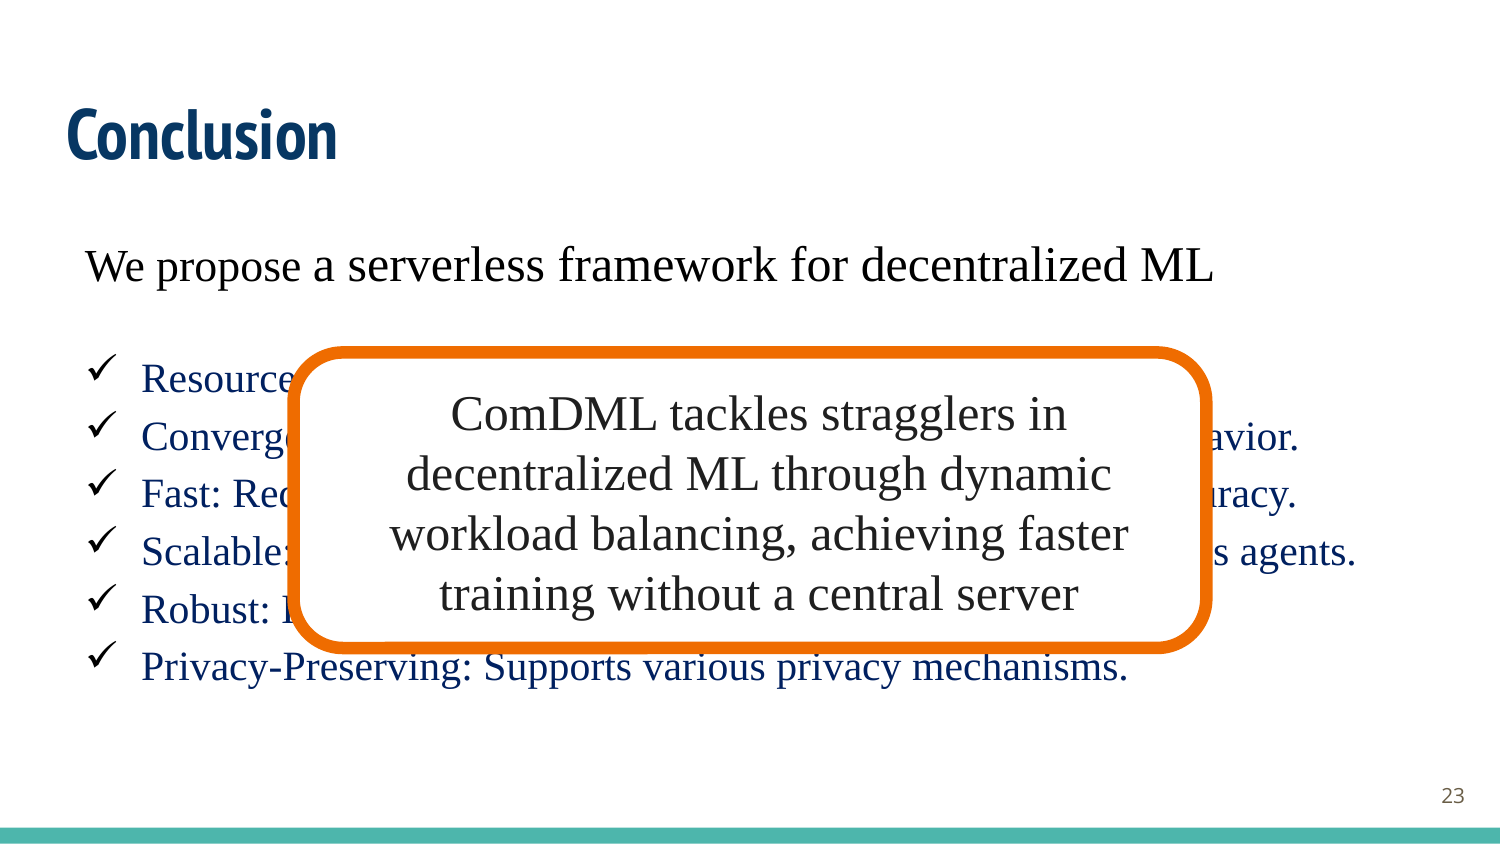

# Conclusion
We propose a serverless framework for decentralized ML

Resource-Aware: Balances workload for parallel updates.
Convergence Guarantees: Provides theoretical convergence behavior.
Fast: Reduces training time significantly while maintaining accuracy.
Scalable: Accommodates an increasing number of heterogeneous agents.
Robust: Handles diverse network conditions.
Privacy-Preserving: Supports various privacy mechanisms.
ComDML tackles stragglers in decentralized ML through dynamic workload balancing, achieving faster training without a central server
23